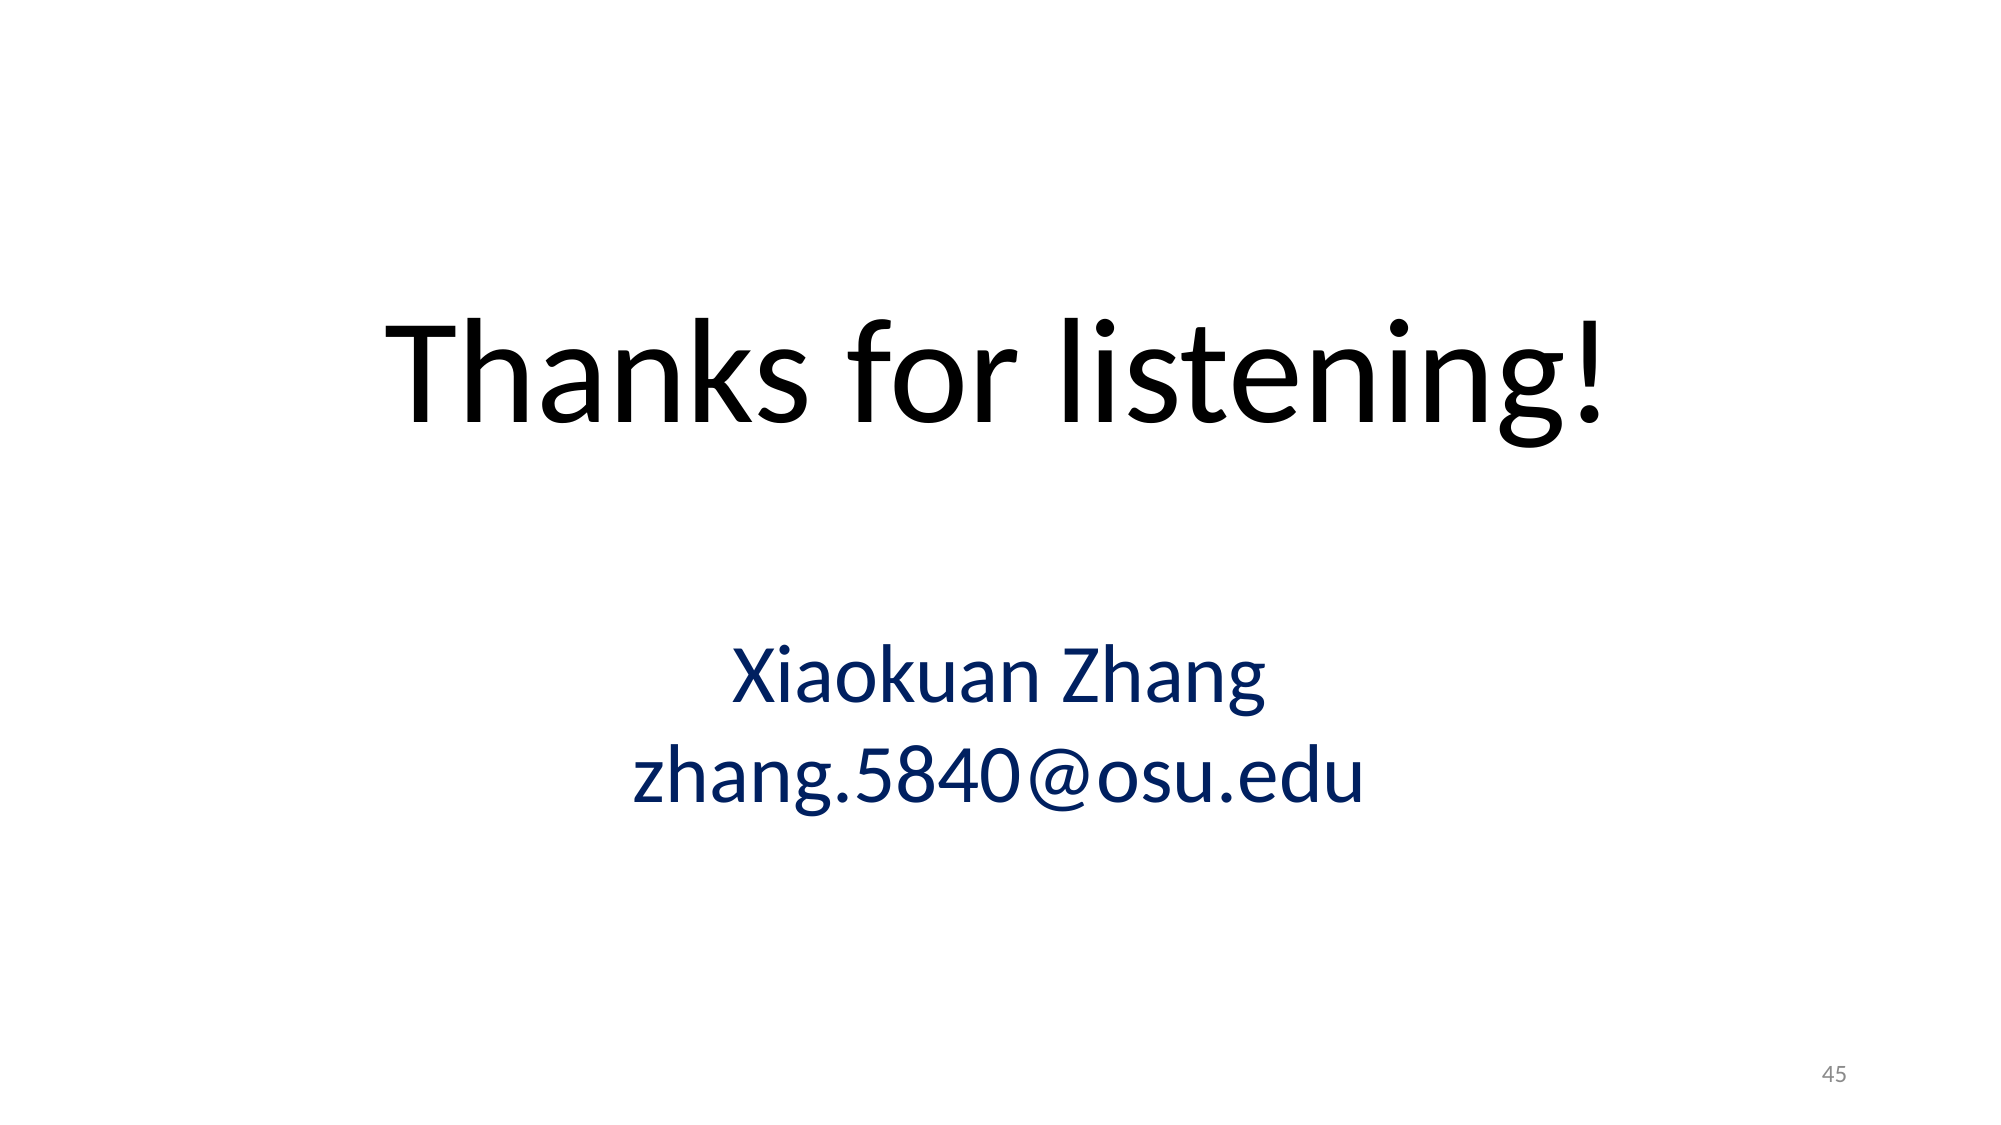

#
Thanks for listening!
Xiaokuan Zhang
zhang.5840@osu.edu
45